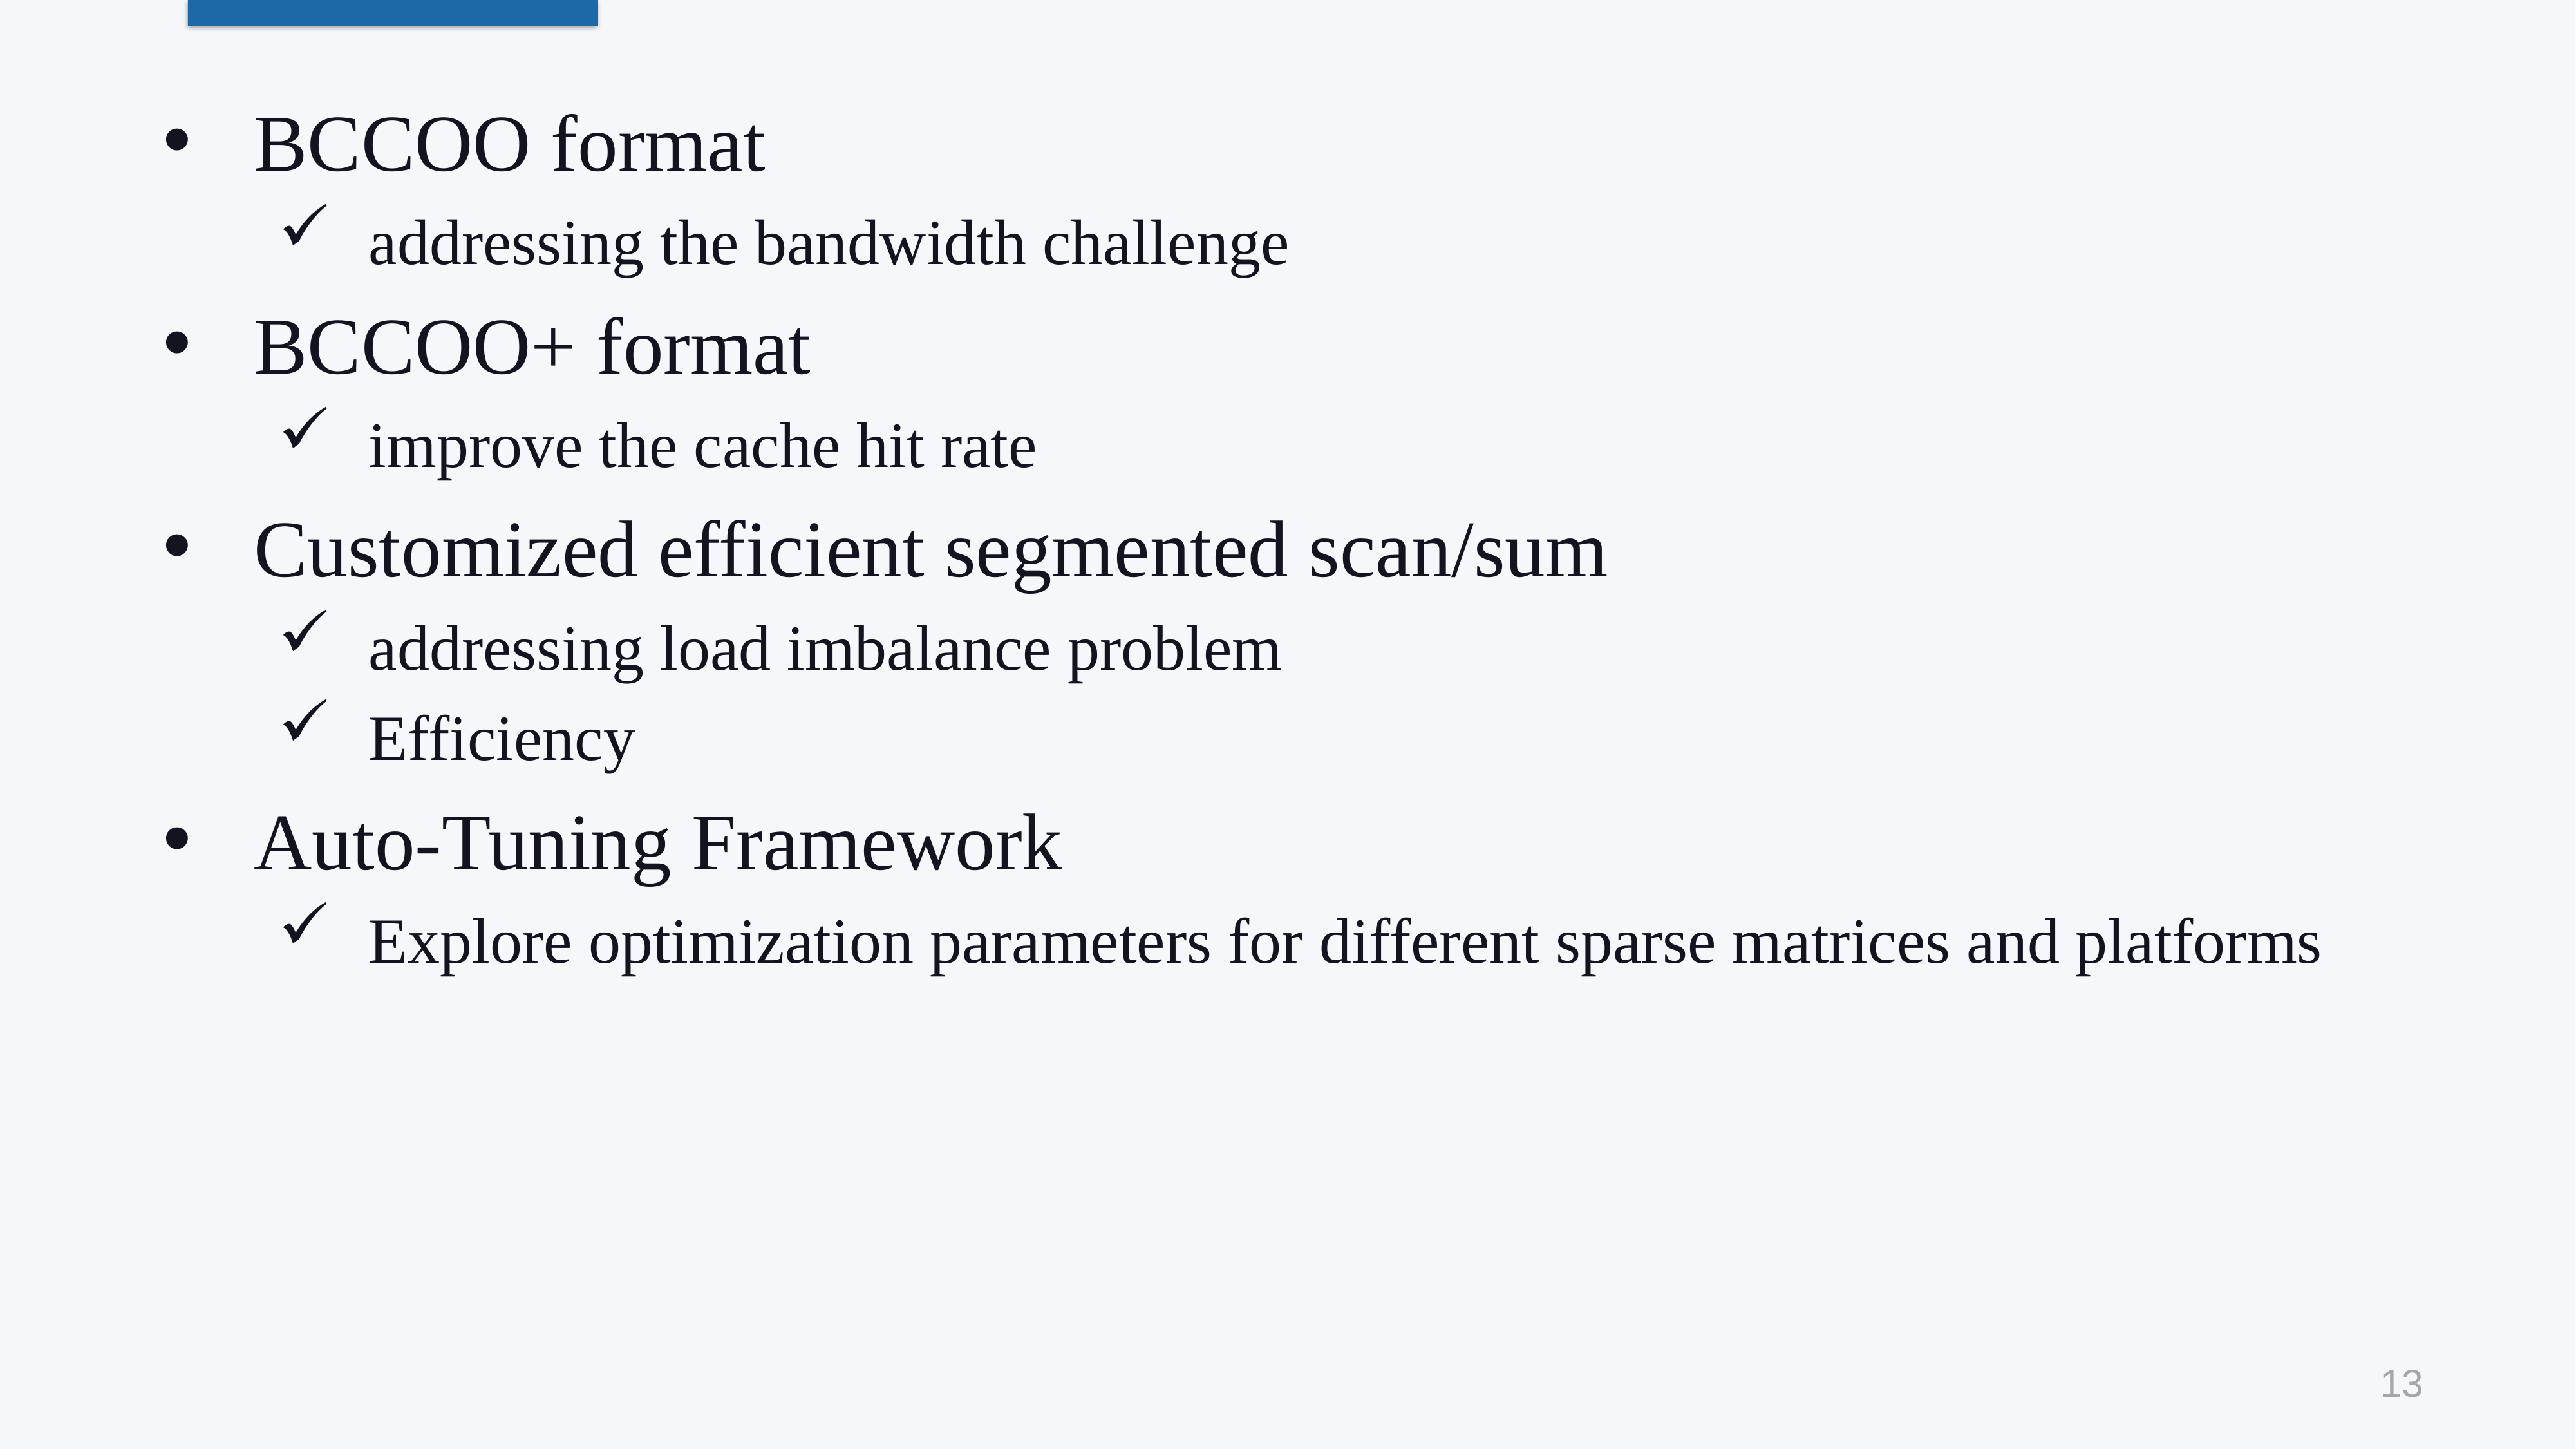

BCCOO format
addressing the bandwidth challenge
BCCOO+ format
improve the cache hit rate
Customized efficient segmented scan/sum
addressing load imbalance problem
Efficiency
Auto-Tuning Framework
Explore optimization parameters for different sparse matrices and platforms

13